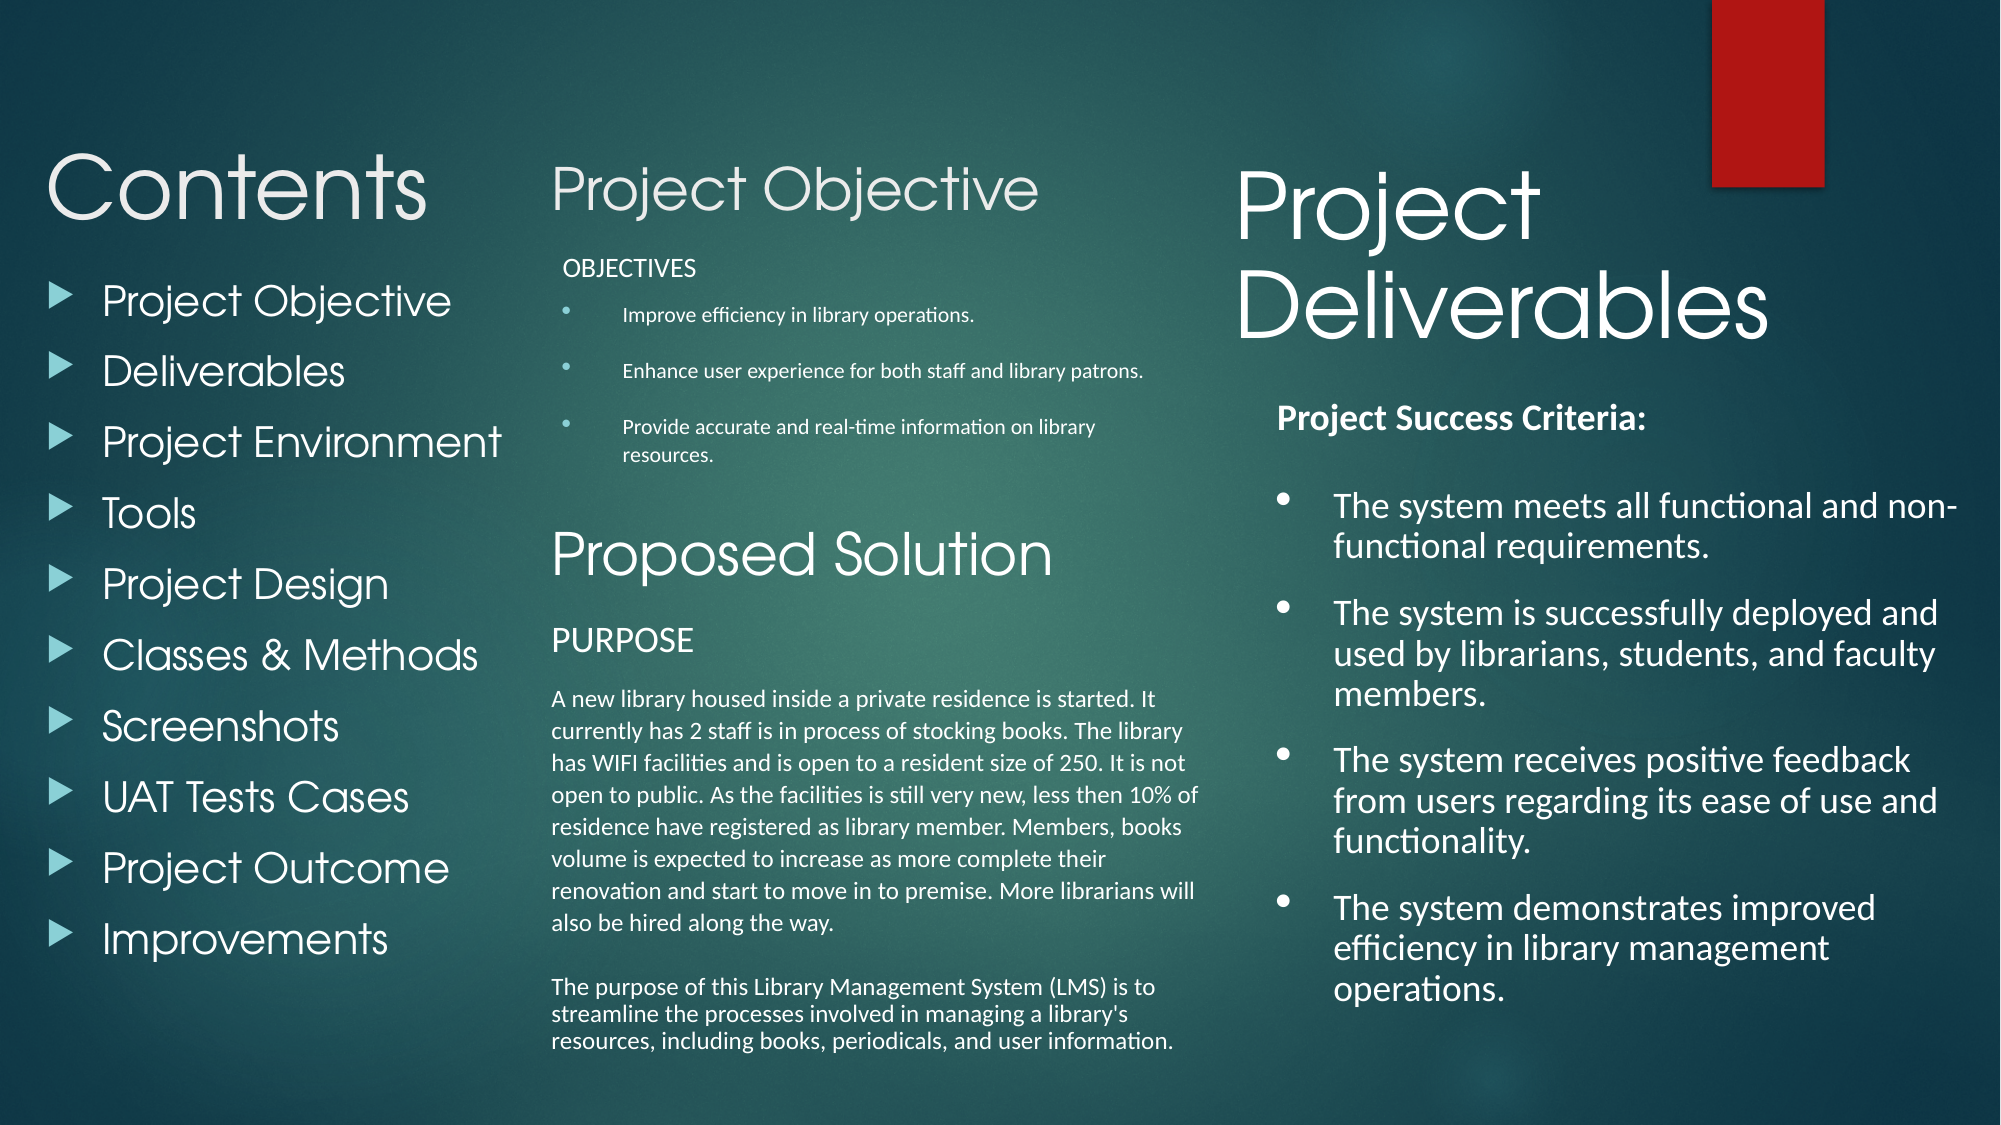

Contents
# Project Objective
Project Deliverables
OBJECTIVES
Improve efficiency in library operations.
Enhance user experience for both staff and library patrons.
Provide accurate and real-time information on library resources.

Project Objective
Deliverables
Project Environment
Tools
Project Design
Classes & Methods
Screenshots
UAT Tests Cases
Project Outcome
Improvements
Project Success Criteria:
The system meets all functional and non-functional requirements.
The system is successfully deployed and used by librarians, students, and faculty members.
The system receives positive feedback from users regarding its ease of use and functionality.
The system demonstrates improved efficiency in library management operations.

Proposed Solution
PURPOSE
A new library housed inside a private residence is started. It currently has 2 staff is in process of stocking books. The library has WIFI facilities and is open to a resident size of 250. It is not open to public. As the facilities is still very new, less then 10% of residence have registered as library member. Members, books volume is expected to increase as more complete their renovation and start to move in to premise. More librarians will also be hired along the way.
The purpose of this Library Management System (LMS) is to streamline the processes involved in managing a library's resources, including books, periodicals, and user information.